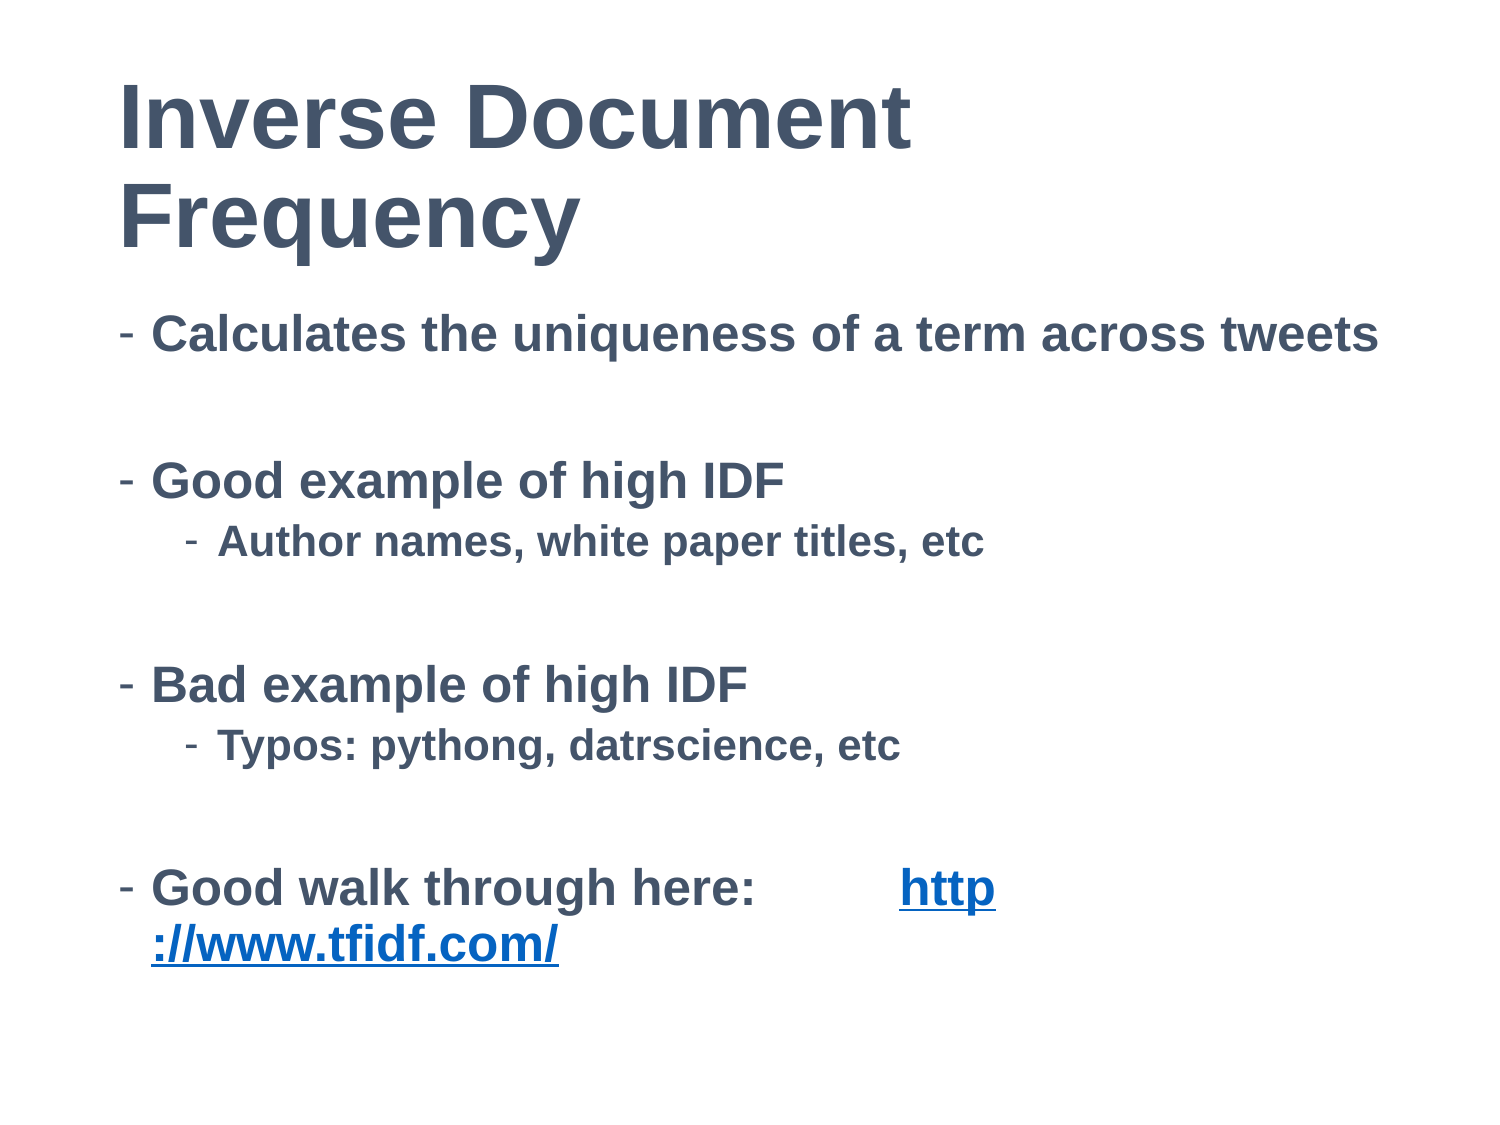

# Inverse Document Frequency
Calculates the uniqueness of a term across tweets

Good example of high IDF
Author names, white paper titles, etc

Bad example of high IDF
Typos: pythong, datrscience, etc

Good walk through here:          http://www.tfidf.com/